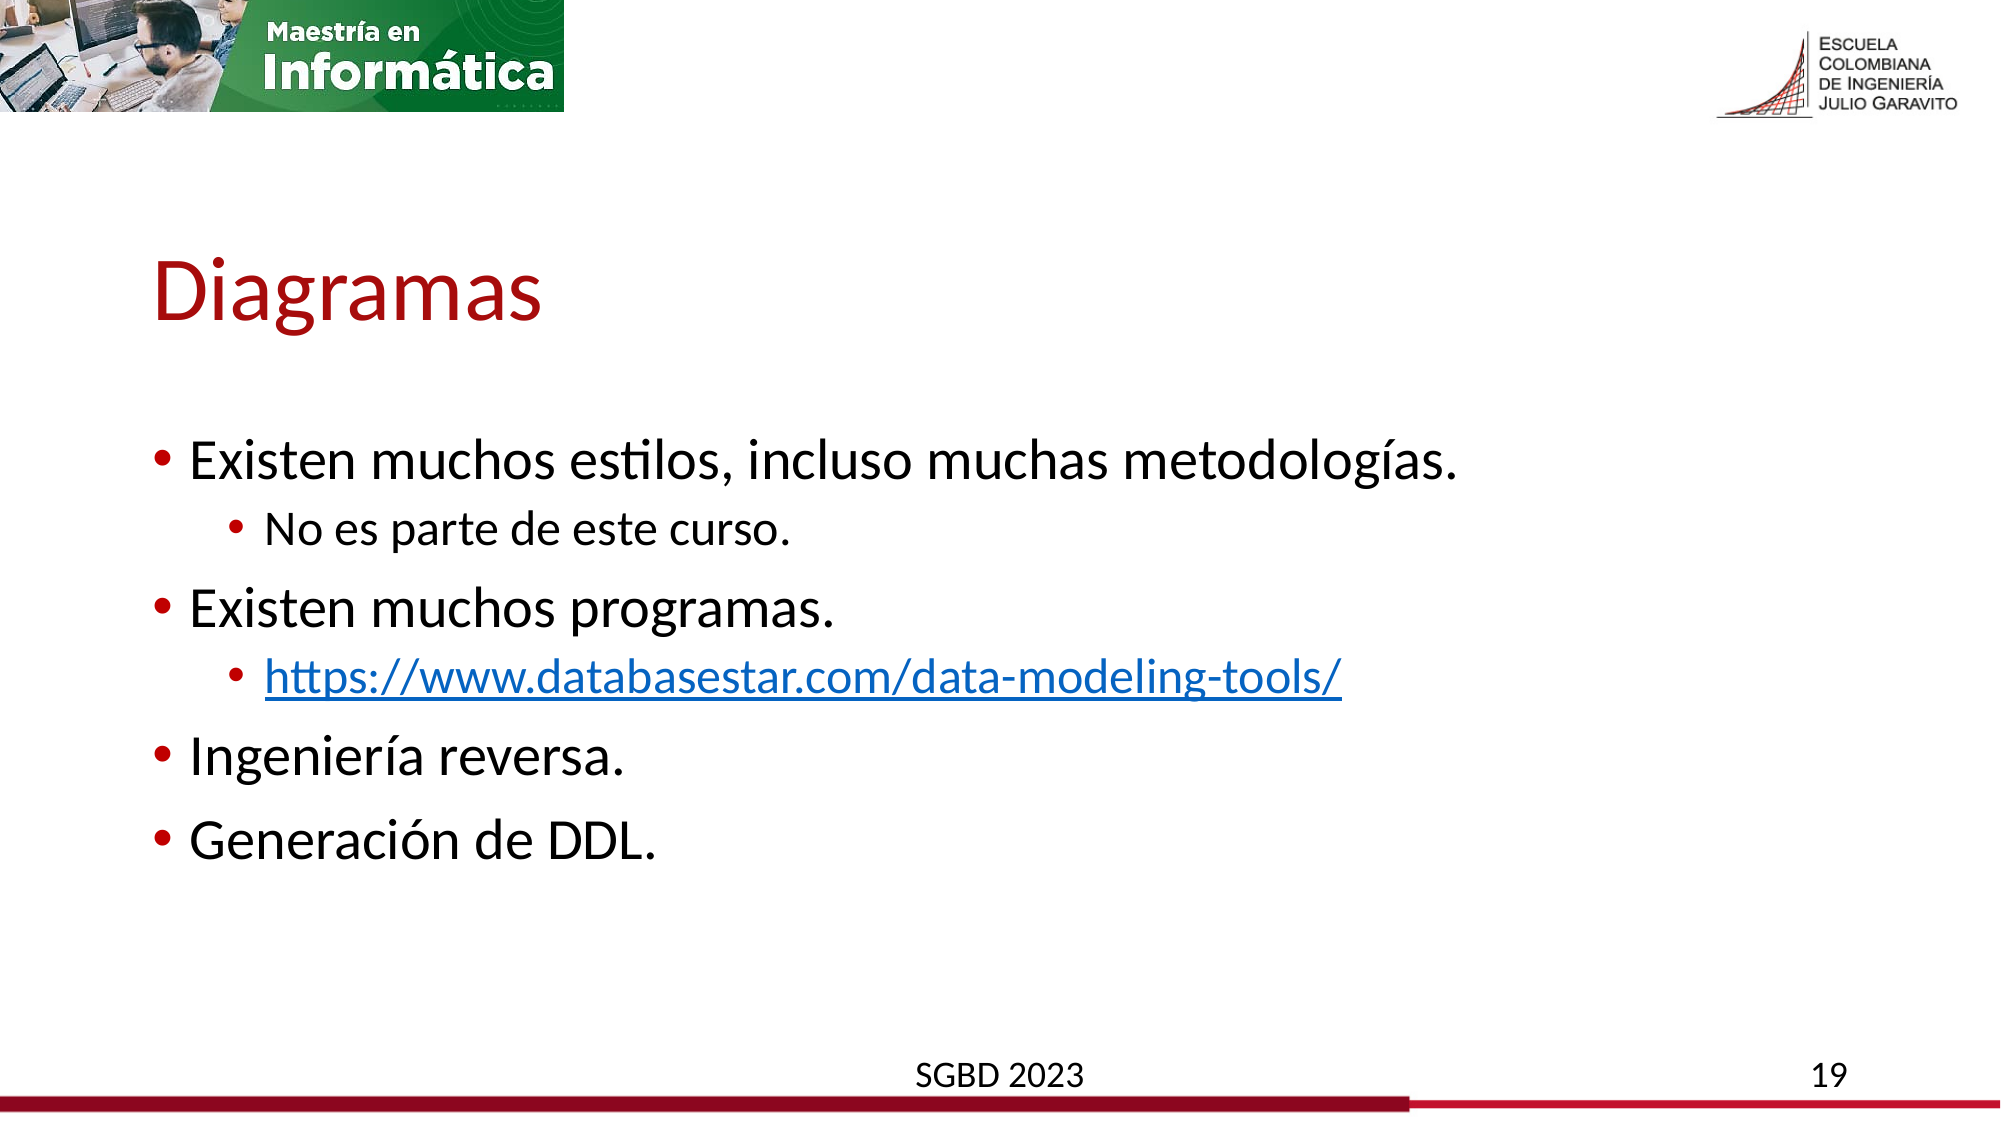

# Diagramas
Existen muchos estilos, incluso muchas metodologías.
No es parte de este curso.
Existen muchos programas.
https://www.databasestar.com/data-modeling-tools/
Ingeniería reversa.
Generación de DDL.
SGBD 2023
19